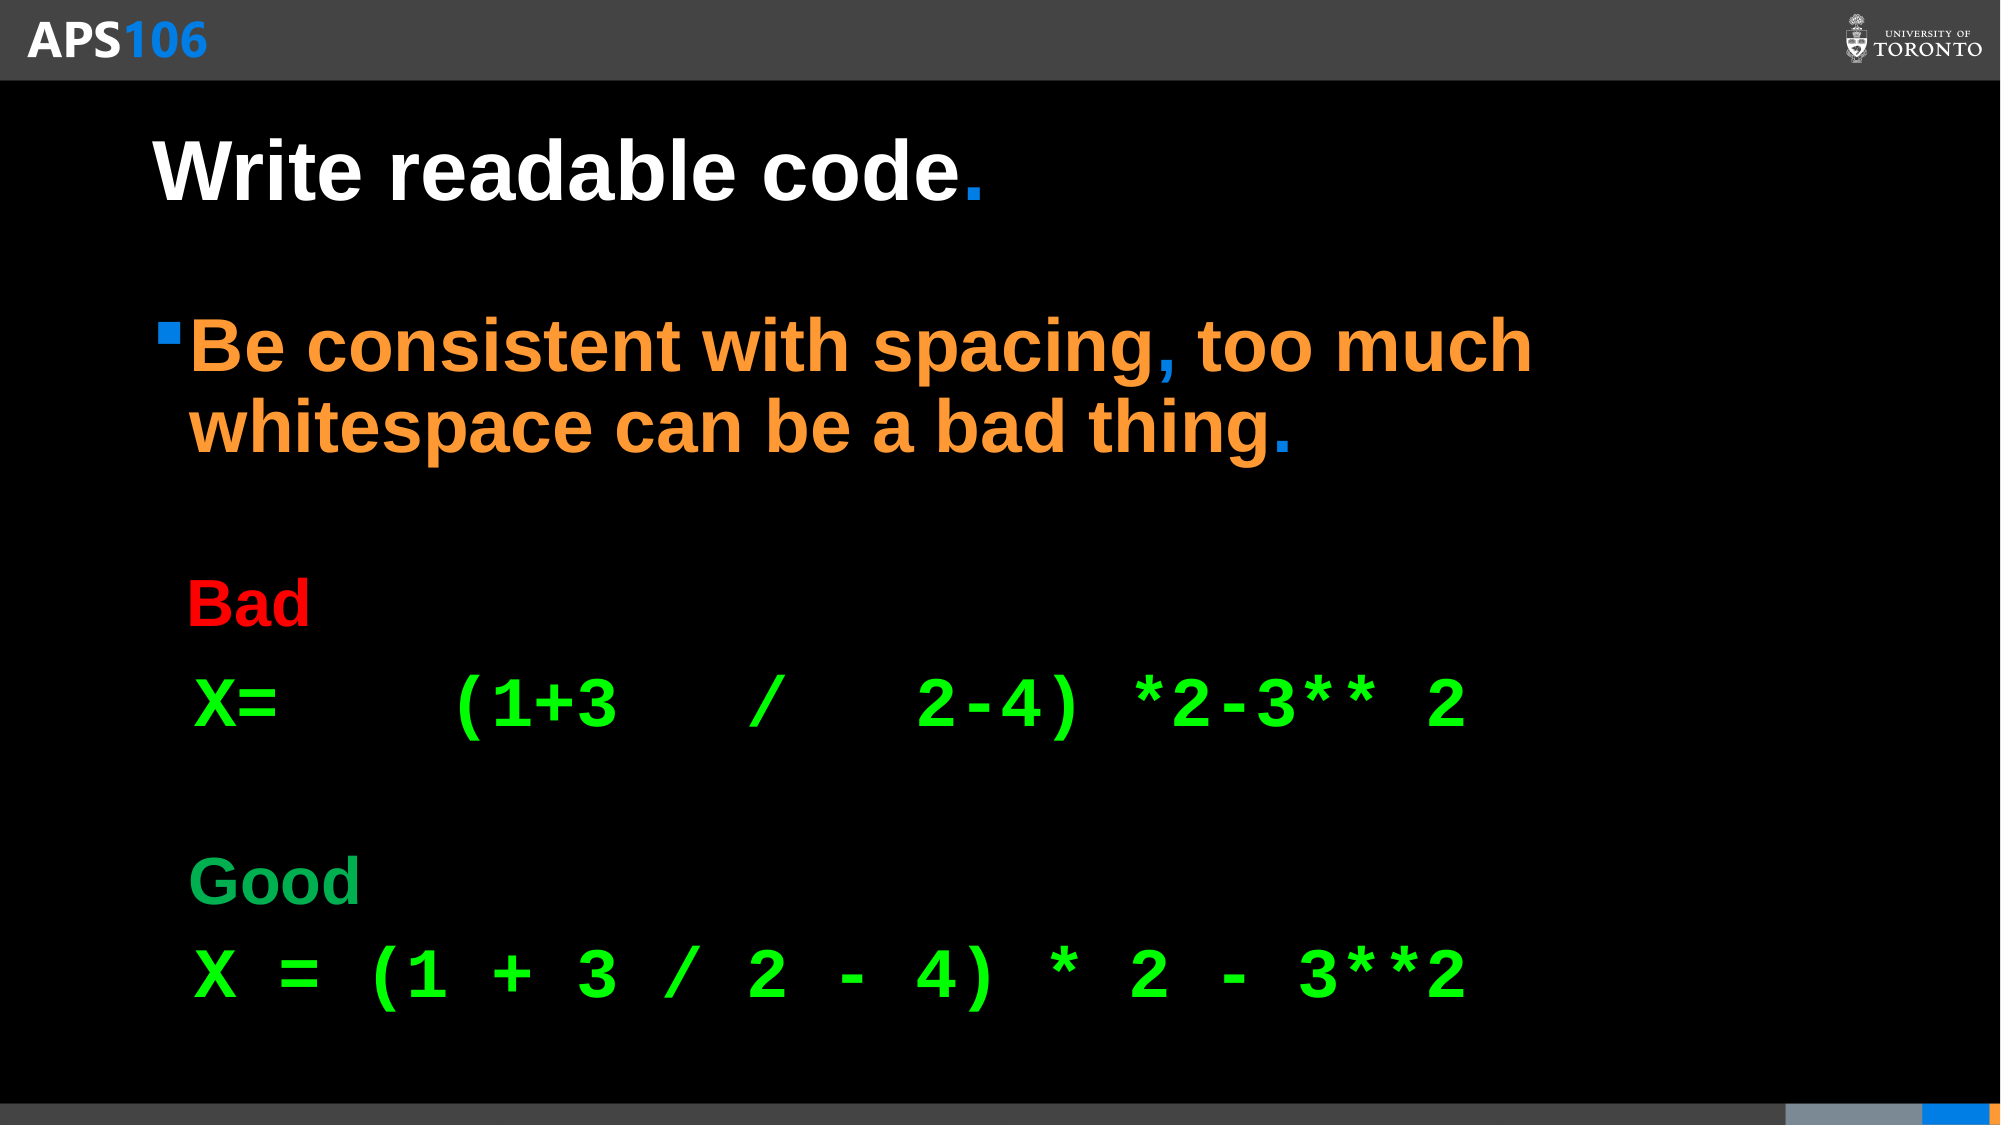

# Write readable code.
Be consistent with spacing, too much whitespace can be a bad thing.

Bad
X=    (1+3   /   2-4) *2-3** 2
Good
X = (1 + 3 / 2 - 4) * 2 - 3**2